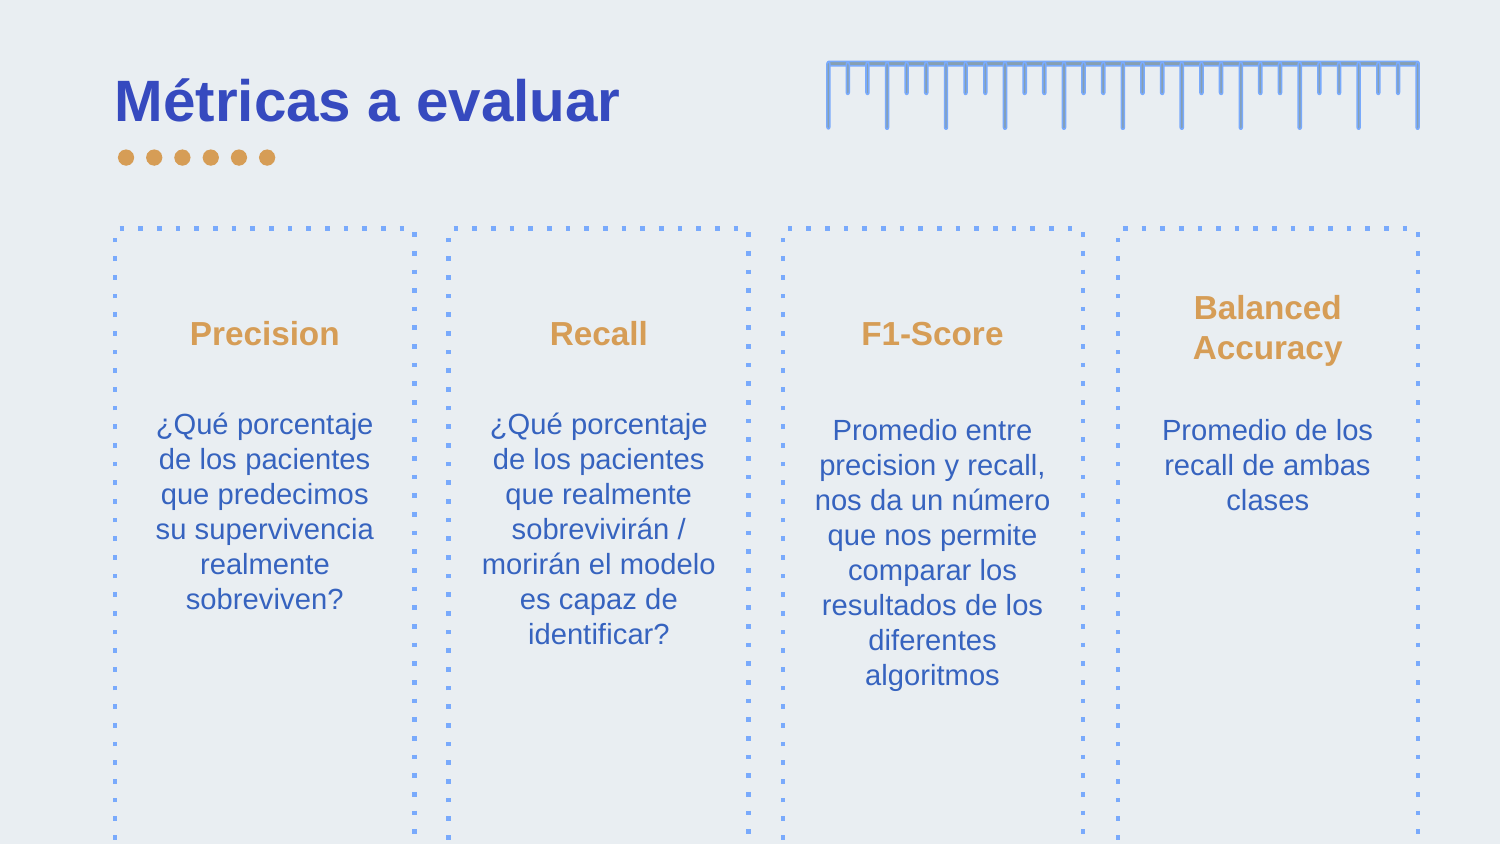

# Métricas a evaluar

Balanced Accuracy
Recall
F1-Score
Precision
¿Qué porcentaje de los pacientes que realmente sobrevivirán / morirán el modelo es capaz de identificar?
¿Qué porcentaje de los pacientes que predecimos su supervivencia realmente sobreviven?
Promedio entre precision y recall, nos da un número que nos permite comparar los resultados de los diferentes algoritmos
Promedio de los recall de ambas clases